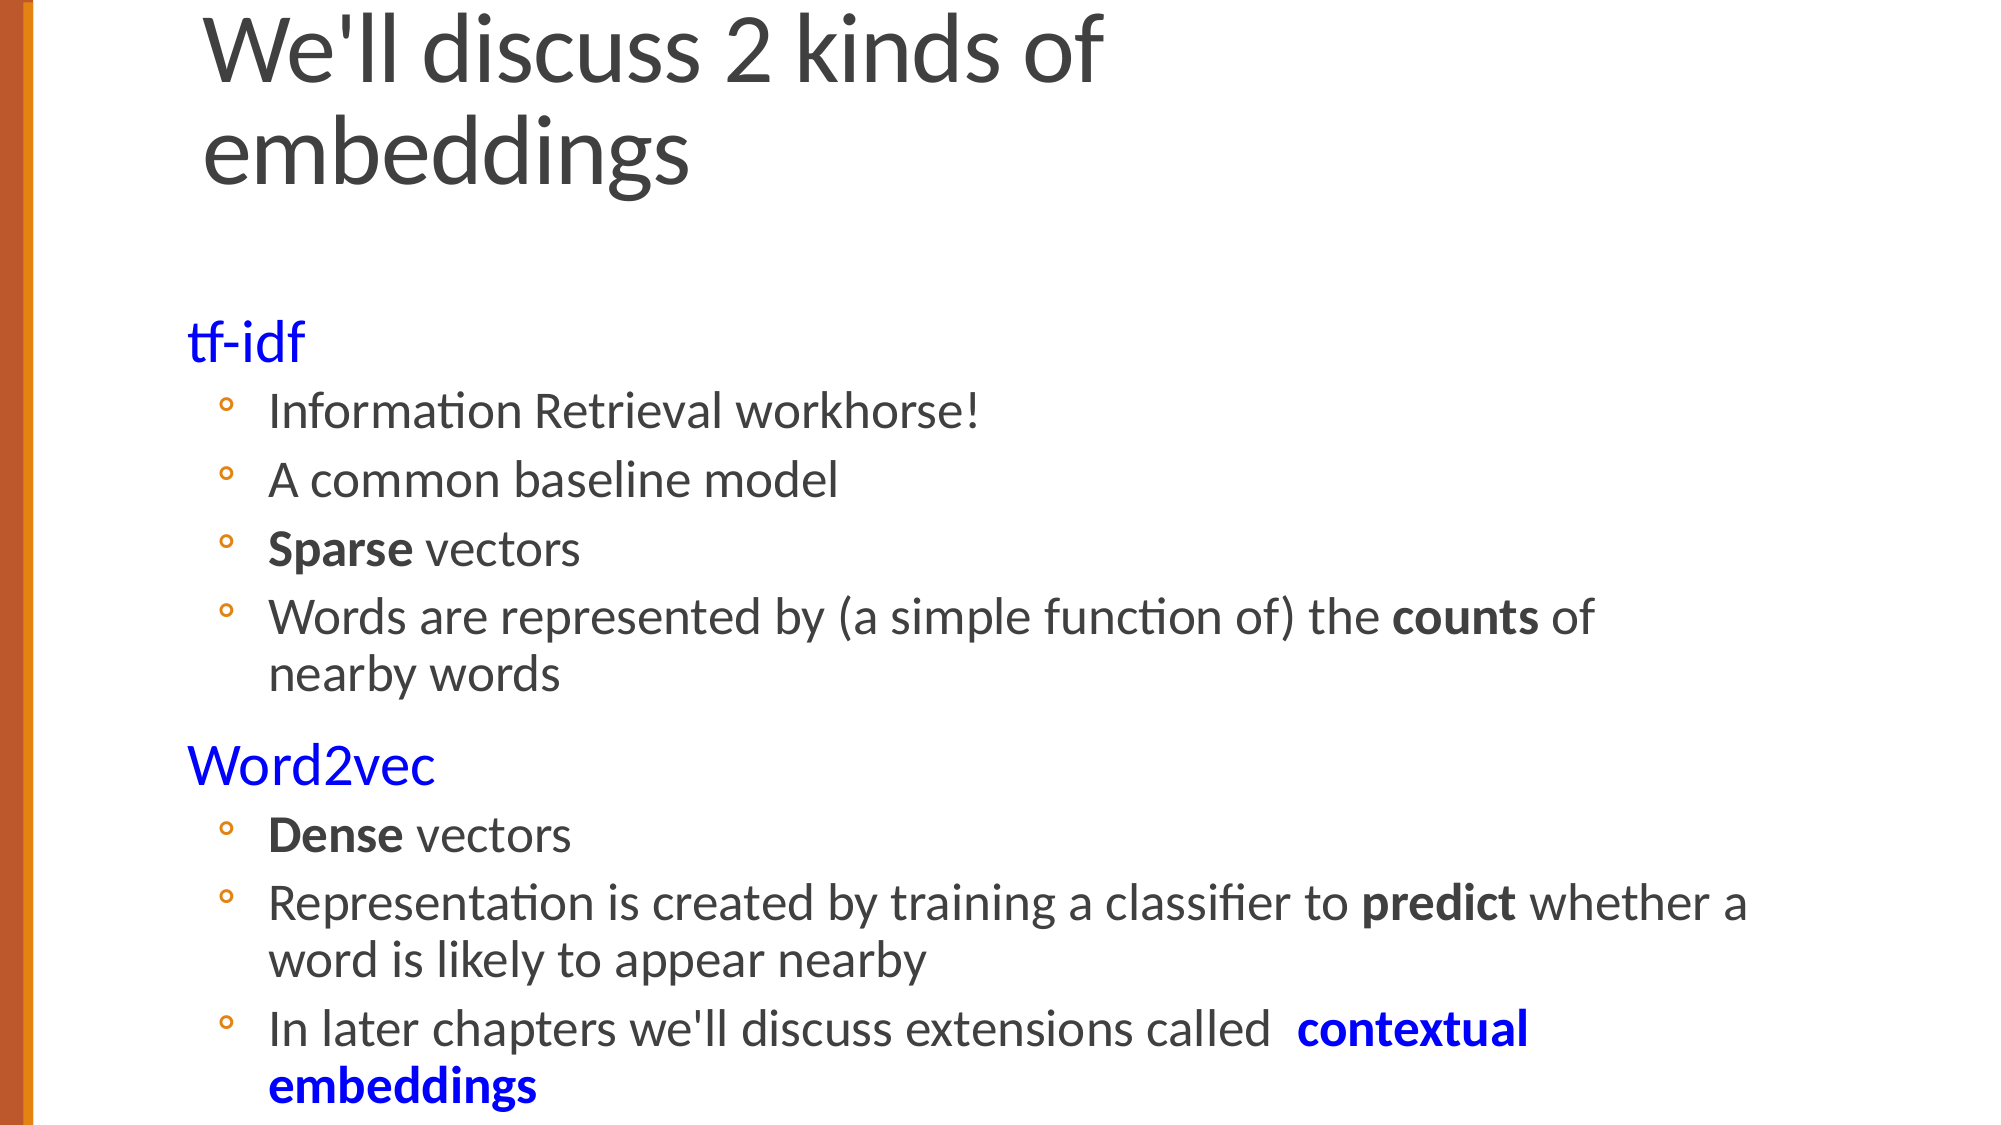

# We'll discuss 2 kinds of embeddings
tf-idf
Information Retrieval workhorse!
A common baseline model
Sparse vectors
Words are represented by (a simple function of) the counts of nearby words
Word2vec
Dense vectors
Representation is created by training a classifier to predict whether a word is likely to appear nearby
In later chapters we'll discuss extensions called  contextual embeddings